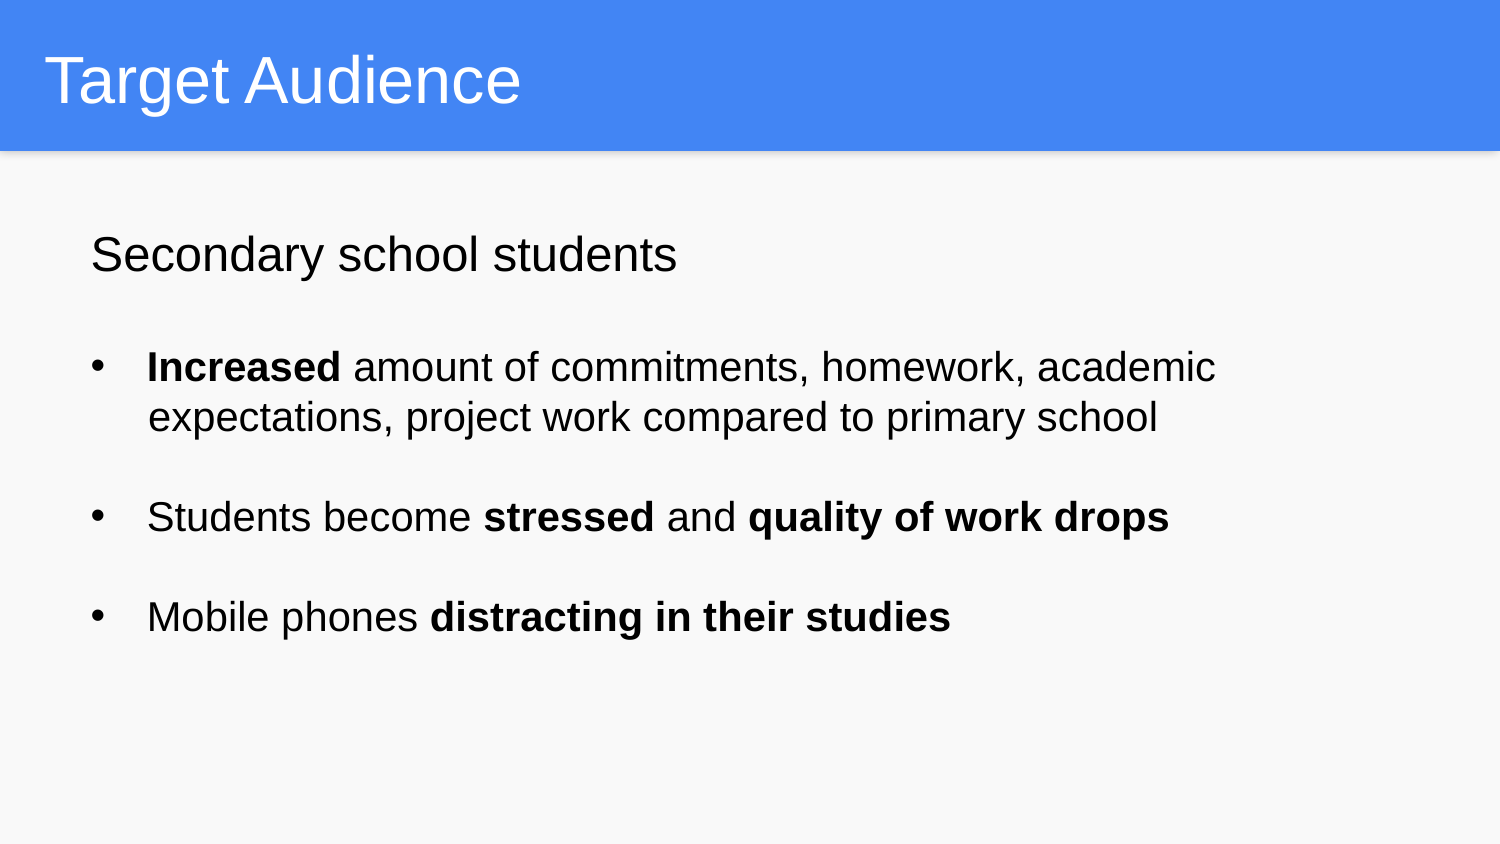

Target Audience
Secondary school students

Increased amount of commitments, homework, academic
     expectations, project work compared to primary school

Students become stressed and quality of work drops

Mobile phones distracting in their studies